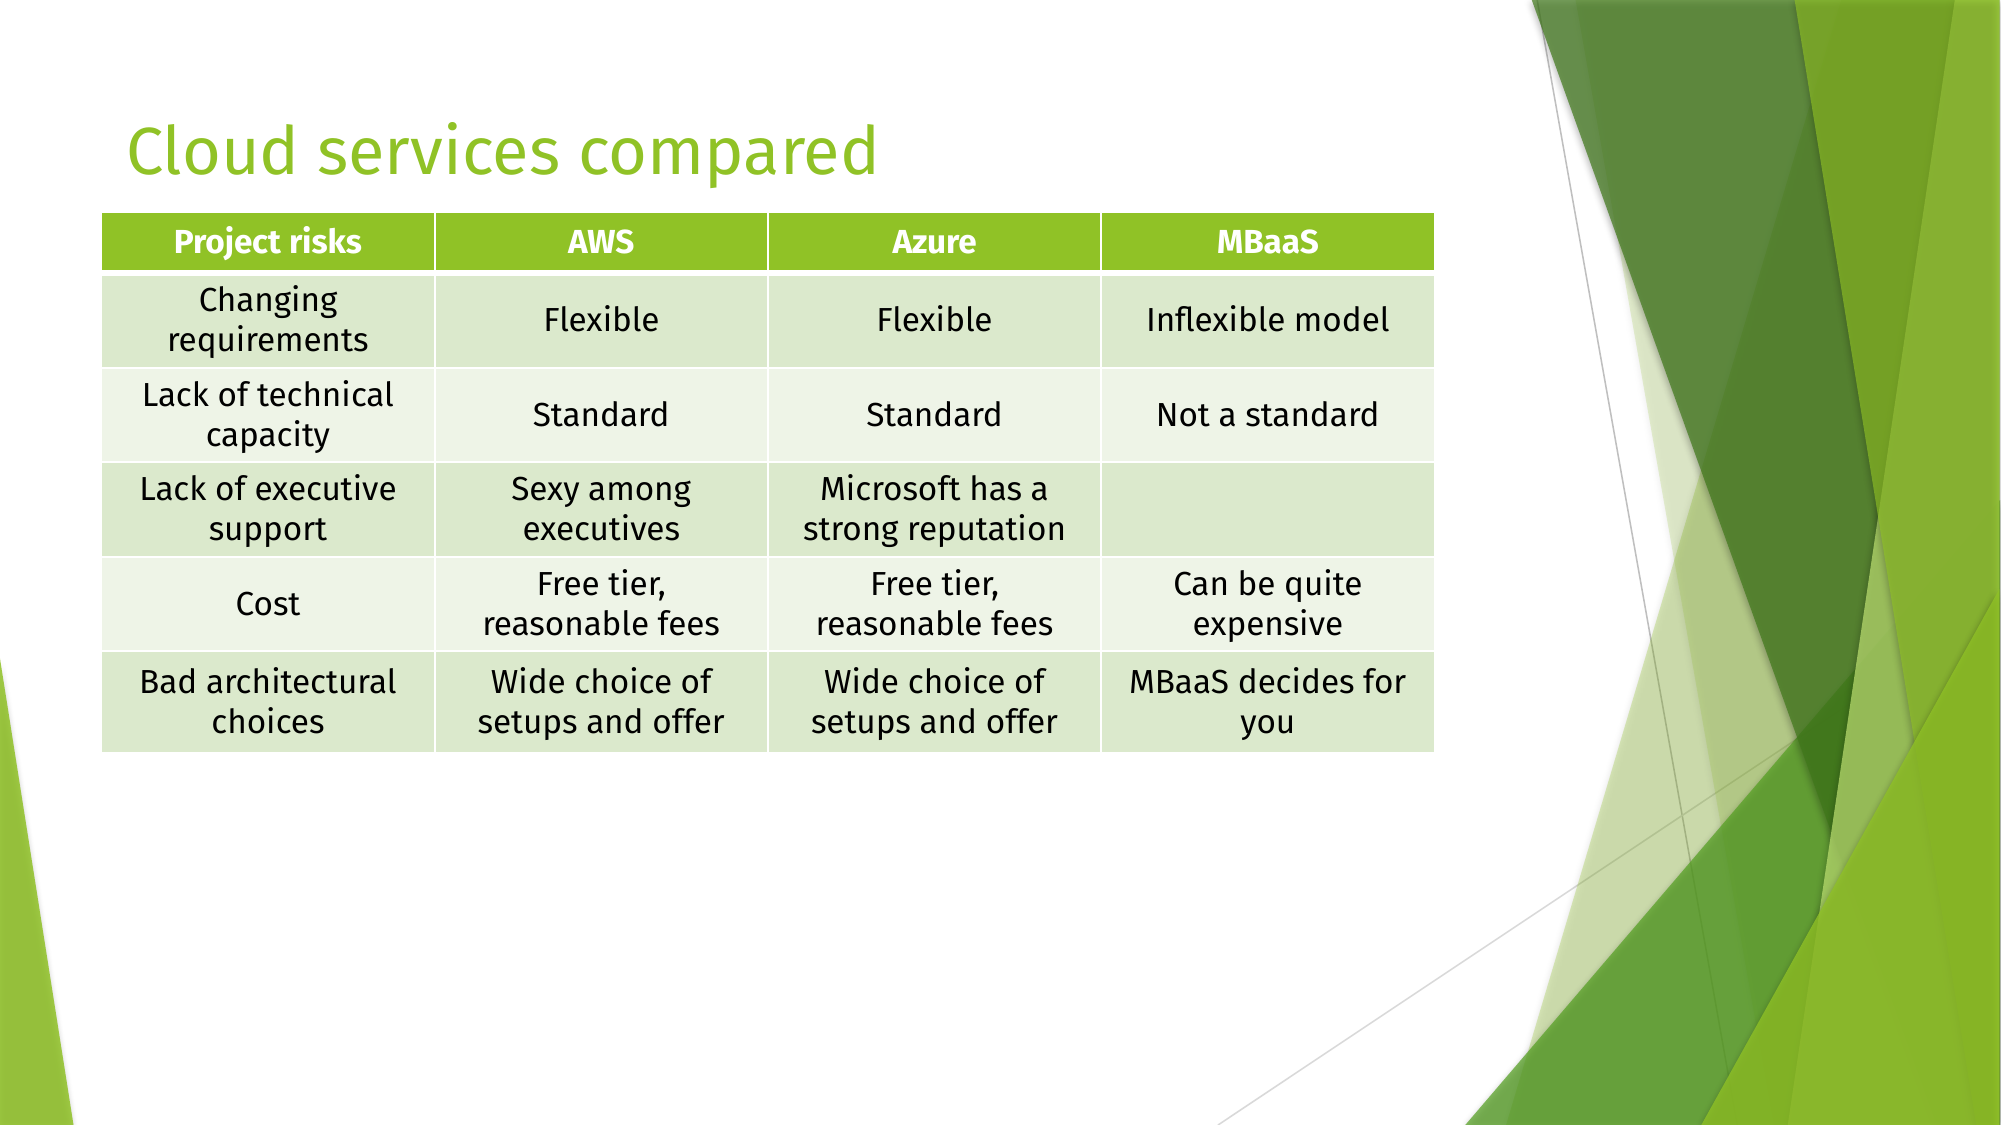

# Cloud services compared
| Project risks | AWS | Azure | MBaaS |
| --- | --- | --- | --- |
| Changing requirements | Flexible | Flexible | Inflexible model |
| Lack of technical capacity | Standard | Standard | Not a standard |
| Lack of executive support | Sexy among executives | Microsoft has a strong reputation |  |
| Cost | Free tier, reasonable fees | Free tier, reasonable fees | Can be quite expensive |
| Bad architectural choices | Wide choice of setups and offer | Wide choice of setups and offer | MBaaS decides for you |